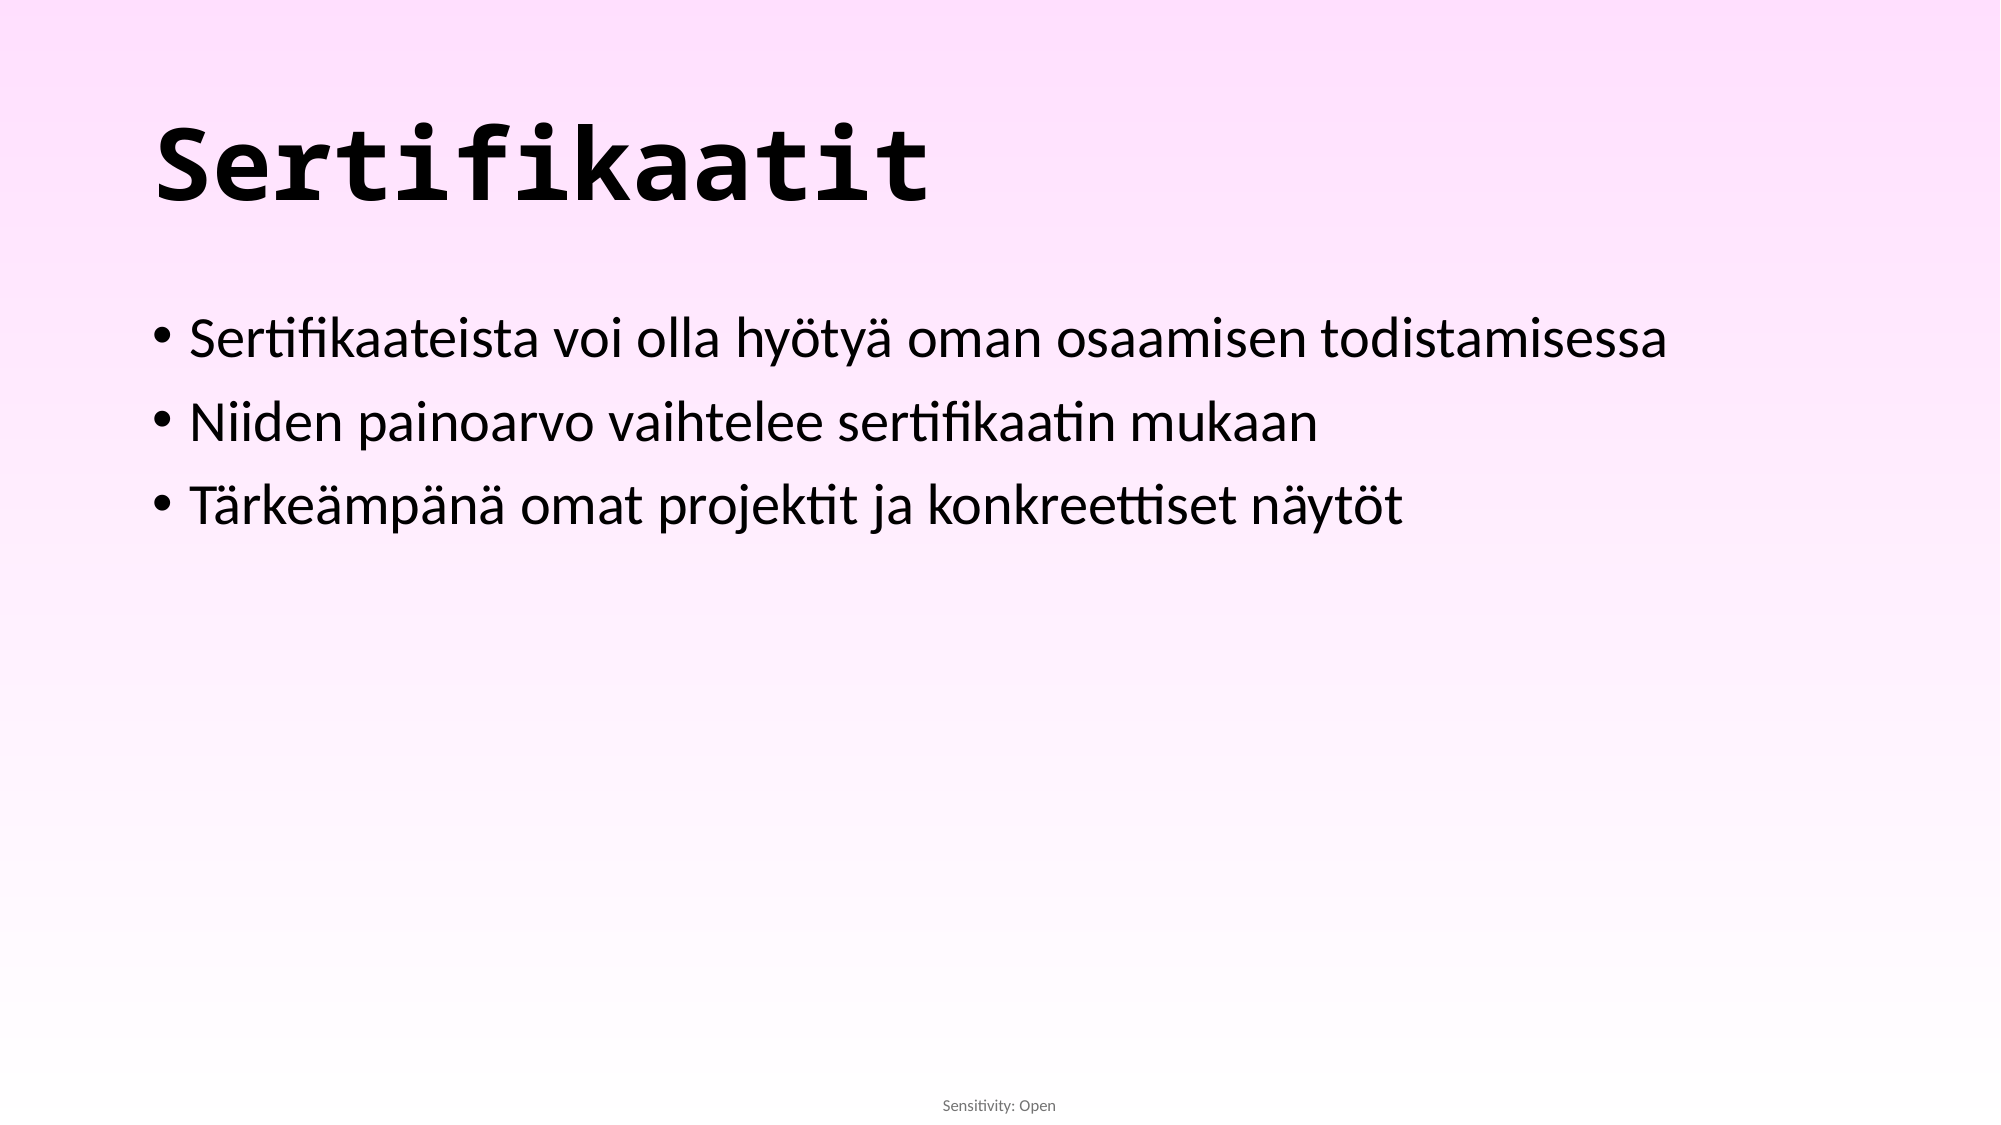

# Sertifikaatit
Sertifikaateista voi olla hyötyä oman osaamisen todistamisessa
Niiden painoarvo vaihtelee sertifikaatin mukaan
Tärkeämpänä omat projektit ja konkreettiset näytöt